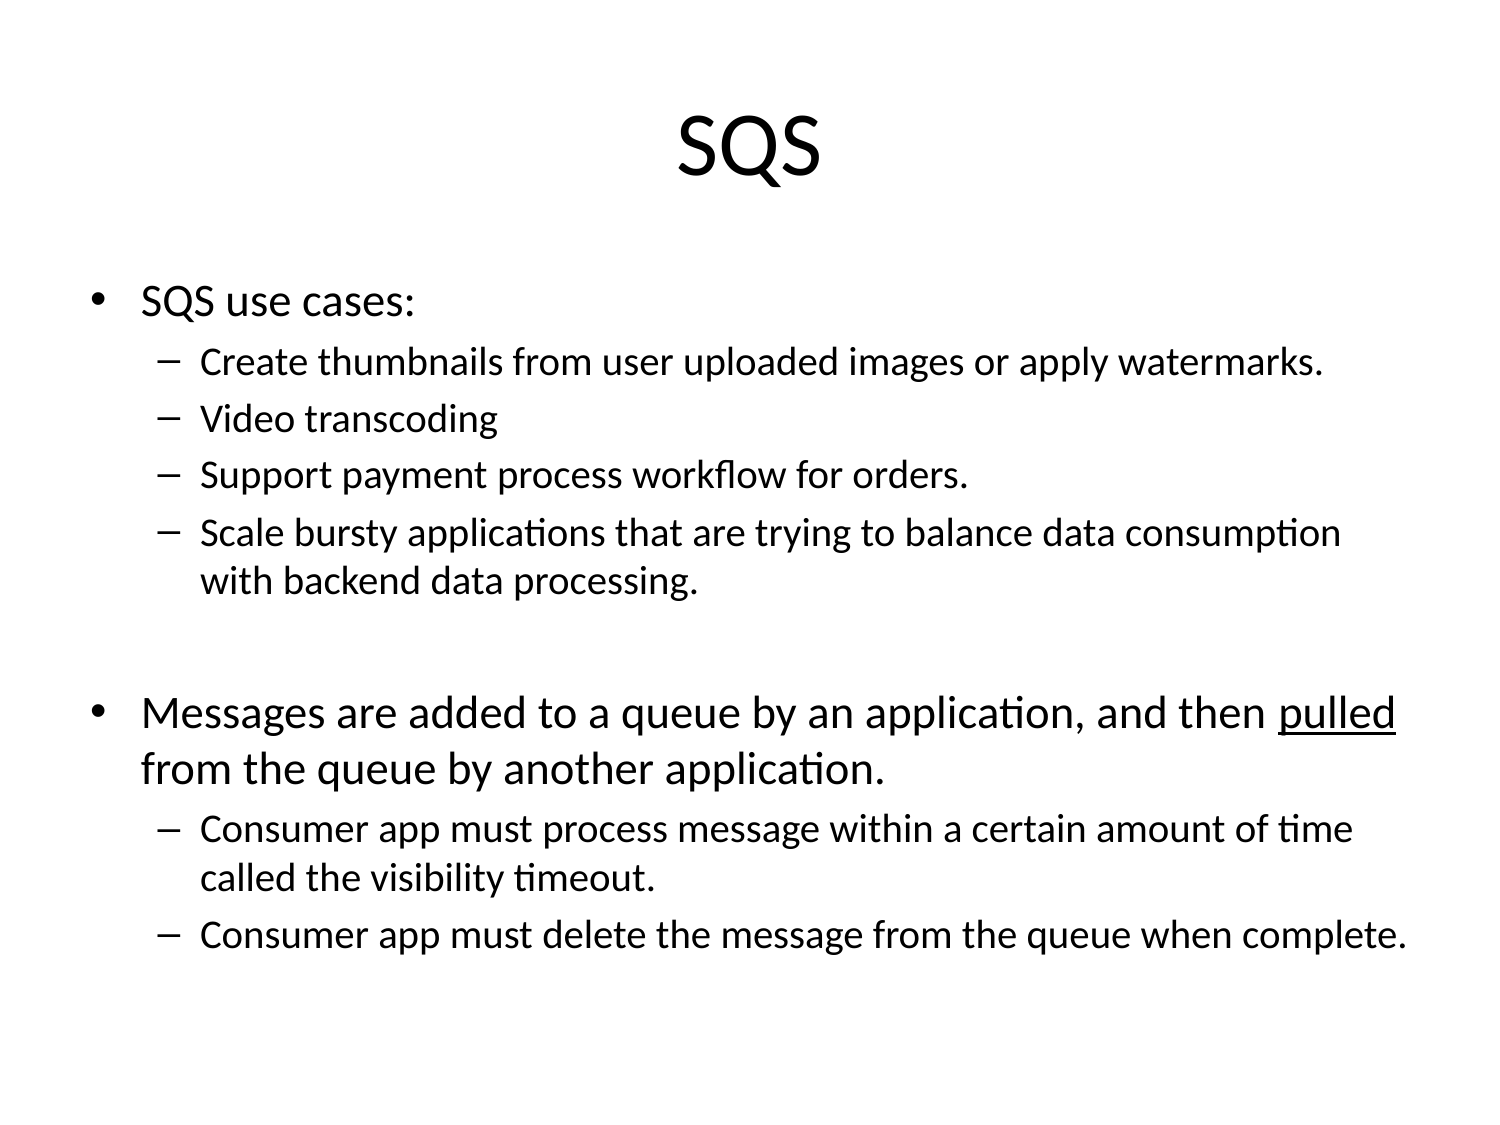

# SQS
SQS use cases:
Create thumbnails from user uploaded images or apply watermarks.
Video transcoding
Support payment process workflow for orders.
Scale bursty applications that are trying to balance data consumption with backend data processing.

Messages are added to a queue by an application, and then pulled from the queue by another application.
Consumer app must process message within a certain amount of time called the visibility timeout.
Consumer app must delete the message from the queue when complete.